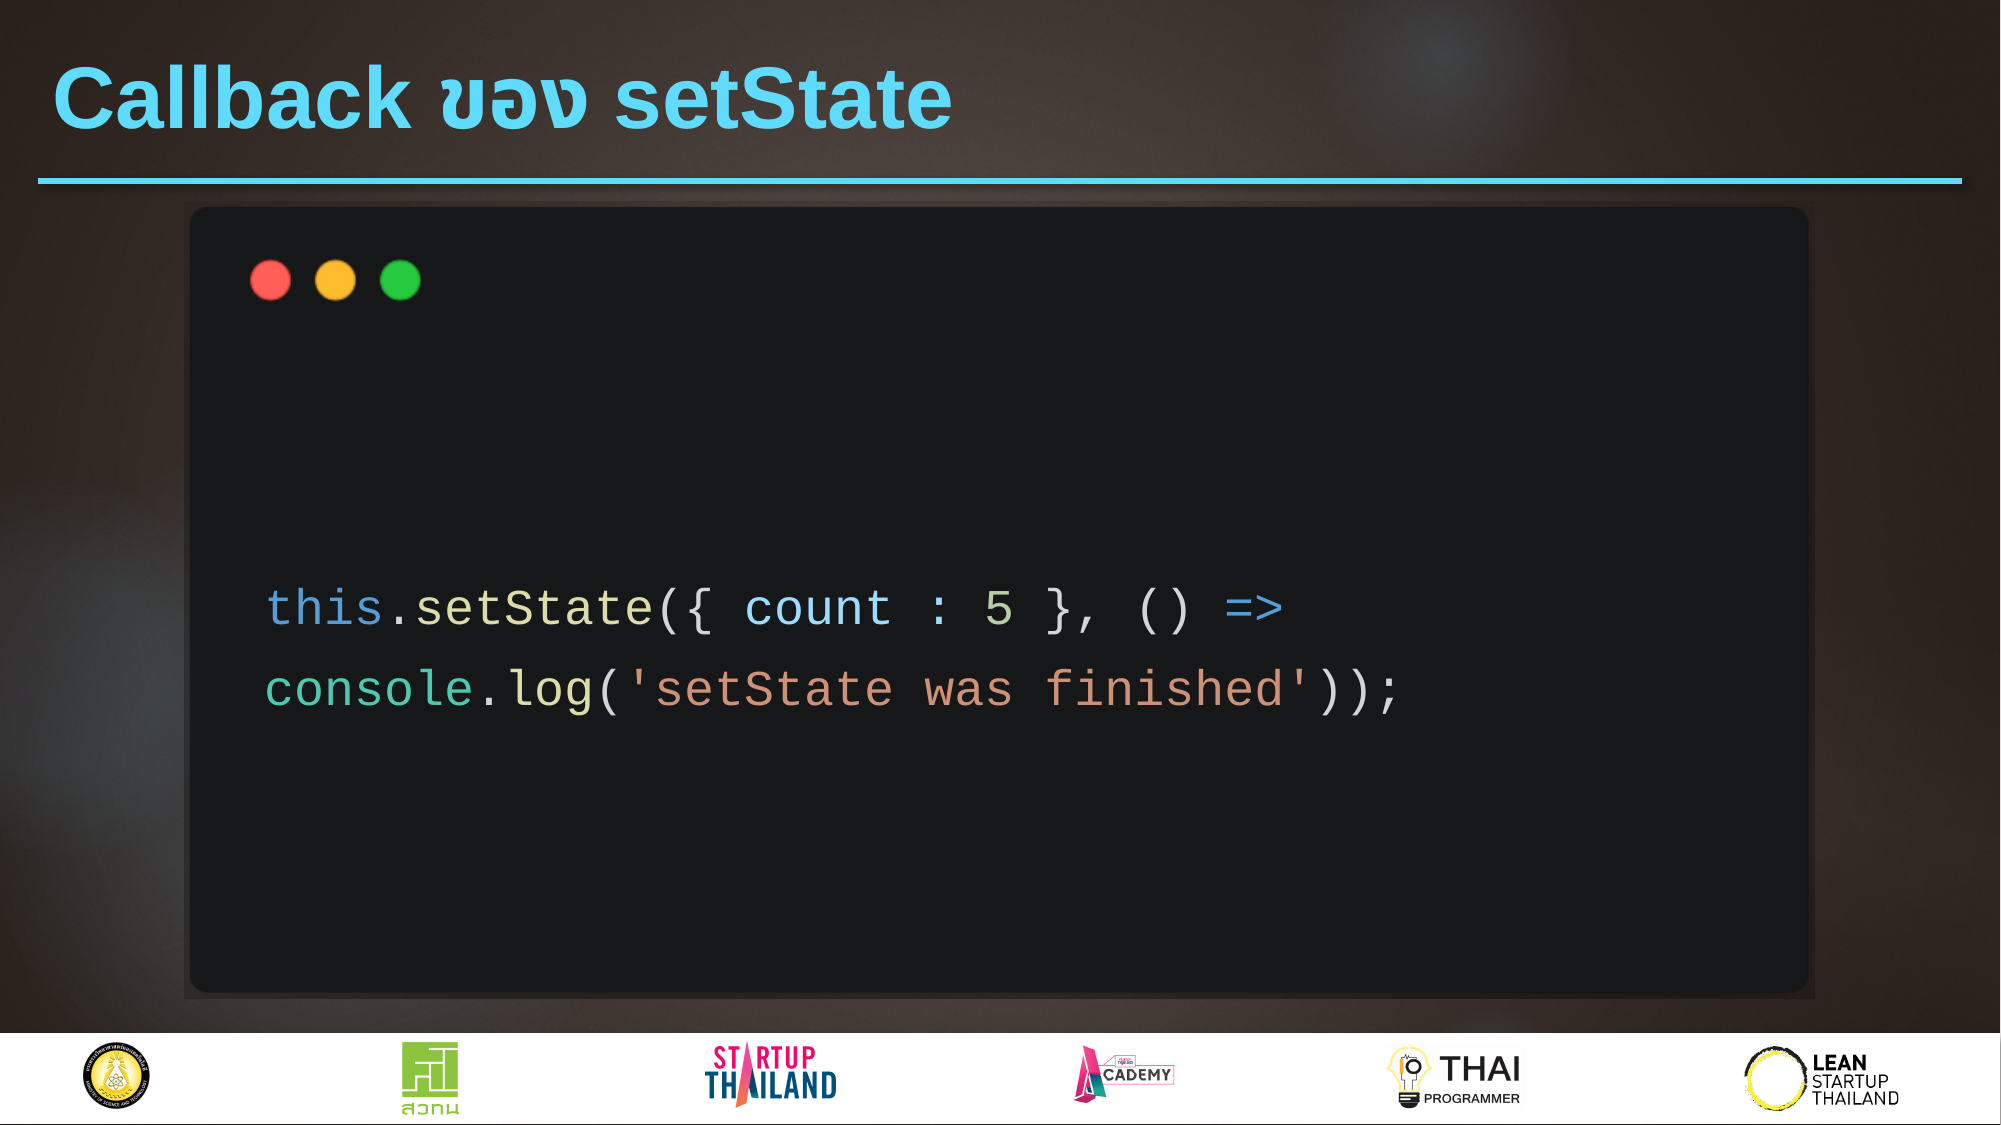

# Callback ของ setState
this.setState({ count : 5 }, () => console.log('setState was finished'));